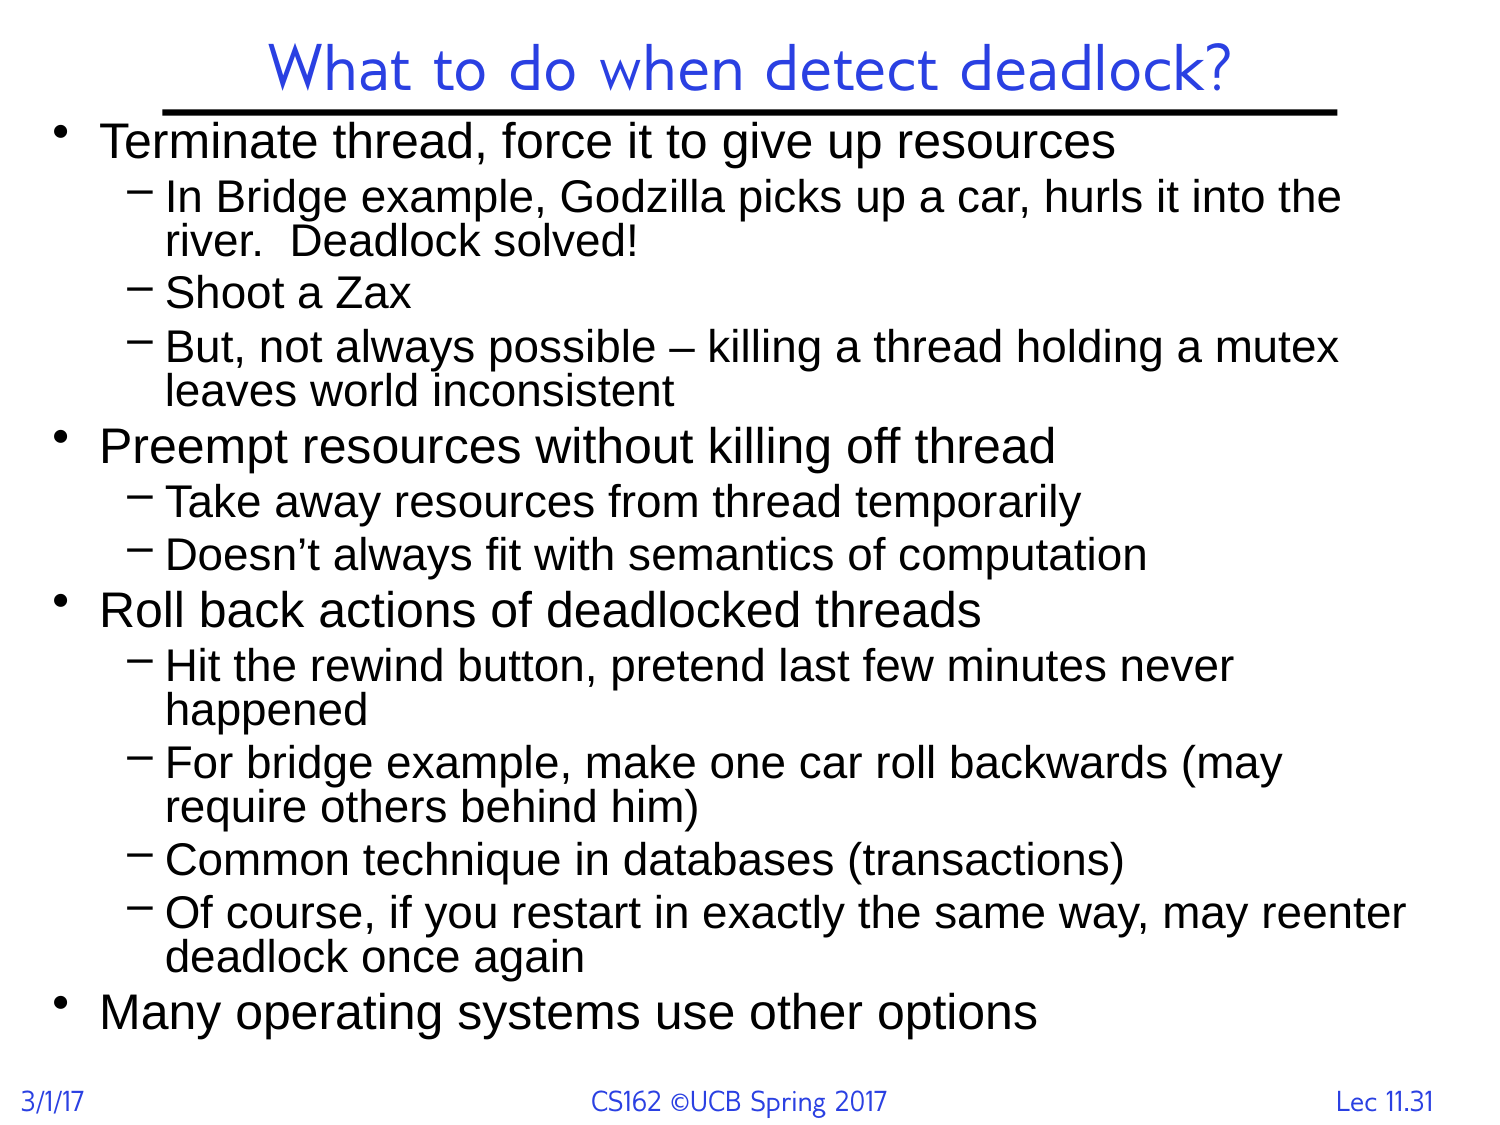

# What to do when detect deadlock?
Terminate thread, force it to give up resources
In Bridge example, Godzilla picks up a car, hurls it into the river.  Deadlock solved!
Shoot a Zax
But, not always possible – killing a thread holding a mutex leaves world inconsistent
Preempt resources without killing off thread
Take away resources from thread temporarily
Doesn’t always fit with semantics of computation
Roll back actions of deadlocked threads
Hit the rewind button, pretend last few minutes never happened
For bridge example, make one car roll backwards (may require others behind him)
Common technique in databases (transactions)
Of course, if you restart in exactly the same way, may reenter deadlock once again
Many operating systems use other options